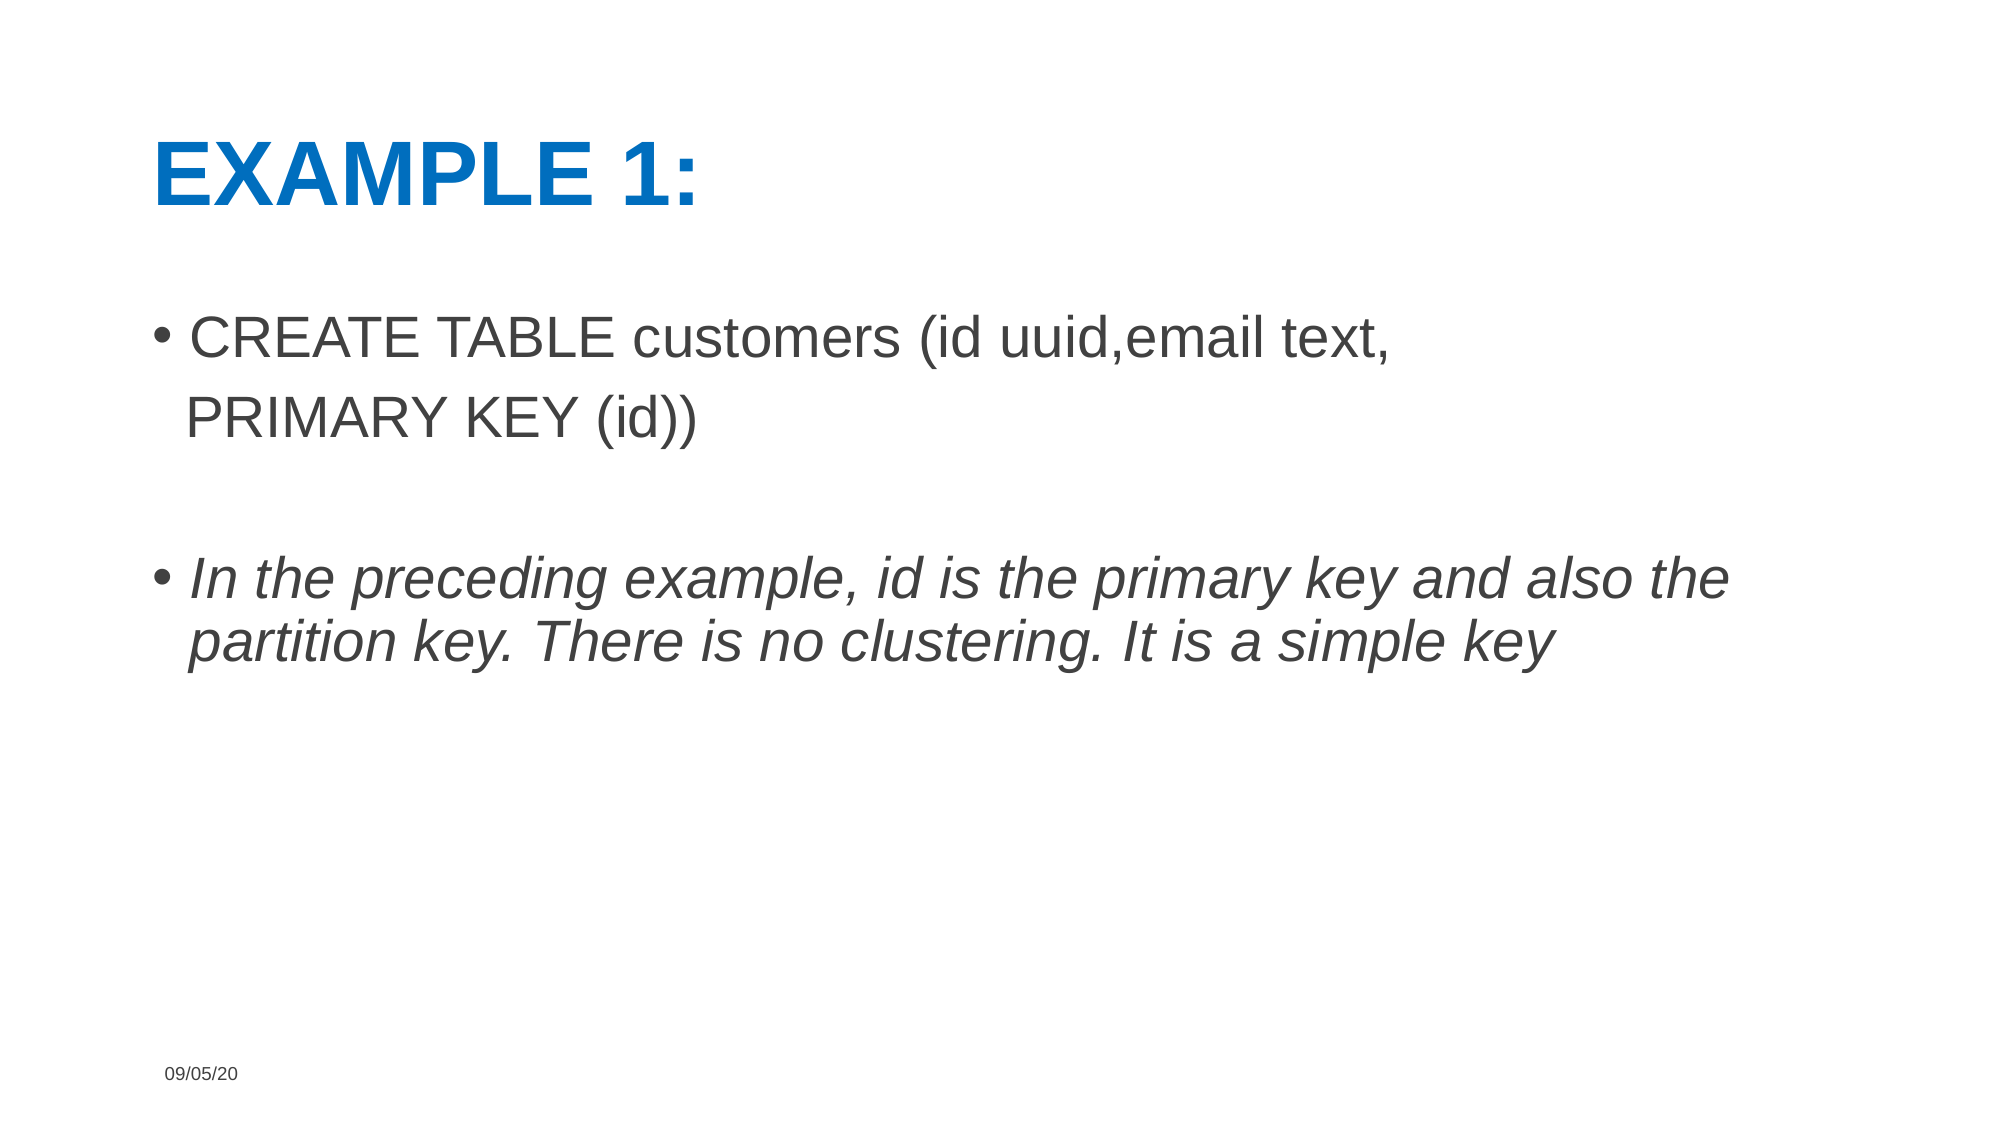

# EXAMPLE 1:
CREATE TABLE customers (id uuid,email text,
  PRIMARY KEY (id))

In the preceding example, id is the primary key and also the partition key. There is no clustering. It is a simple key
09/05/20